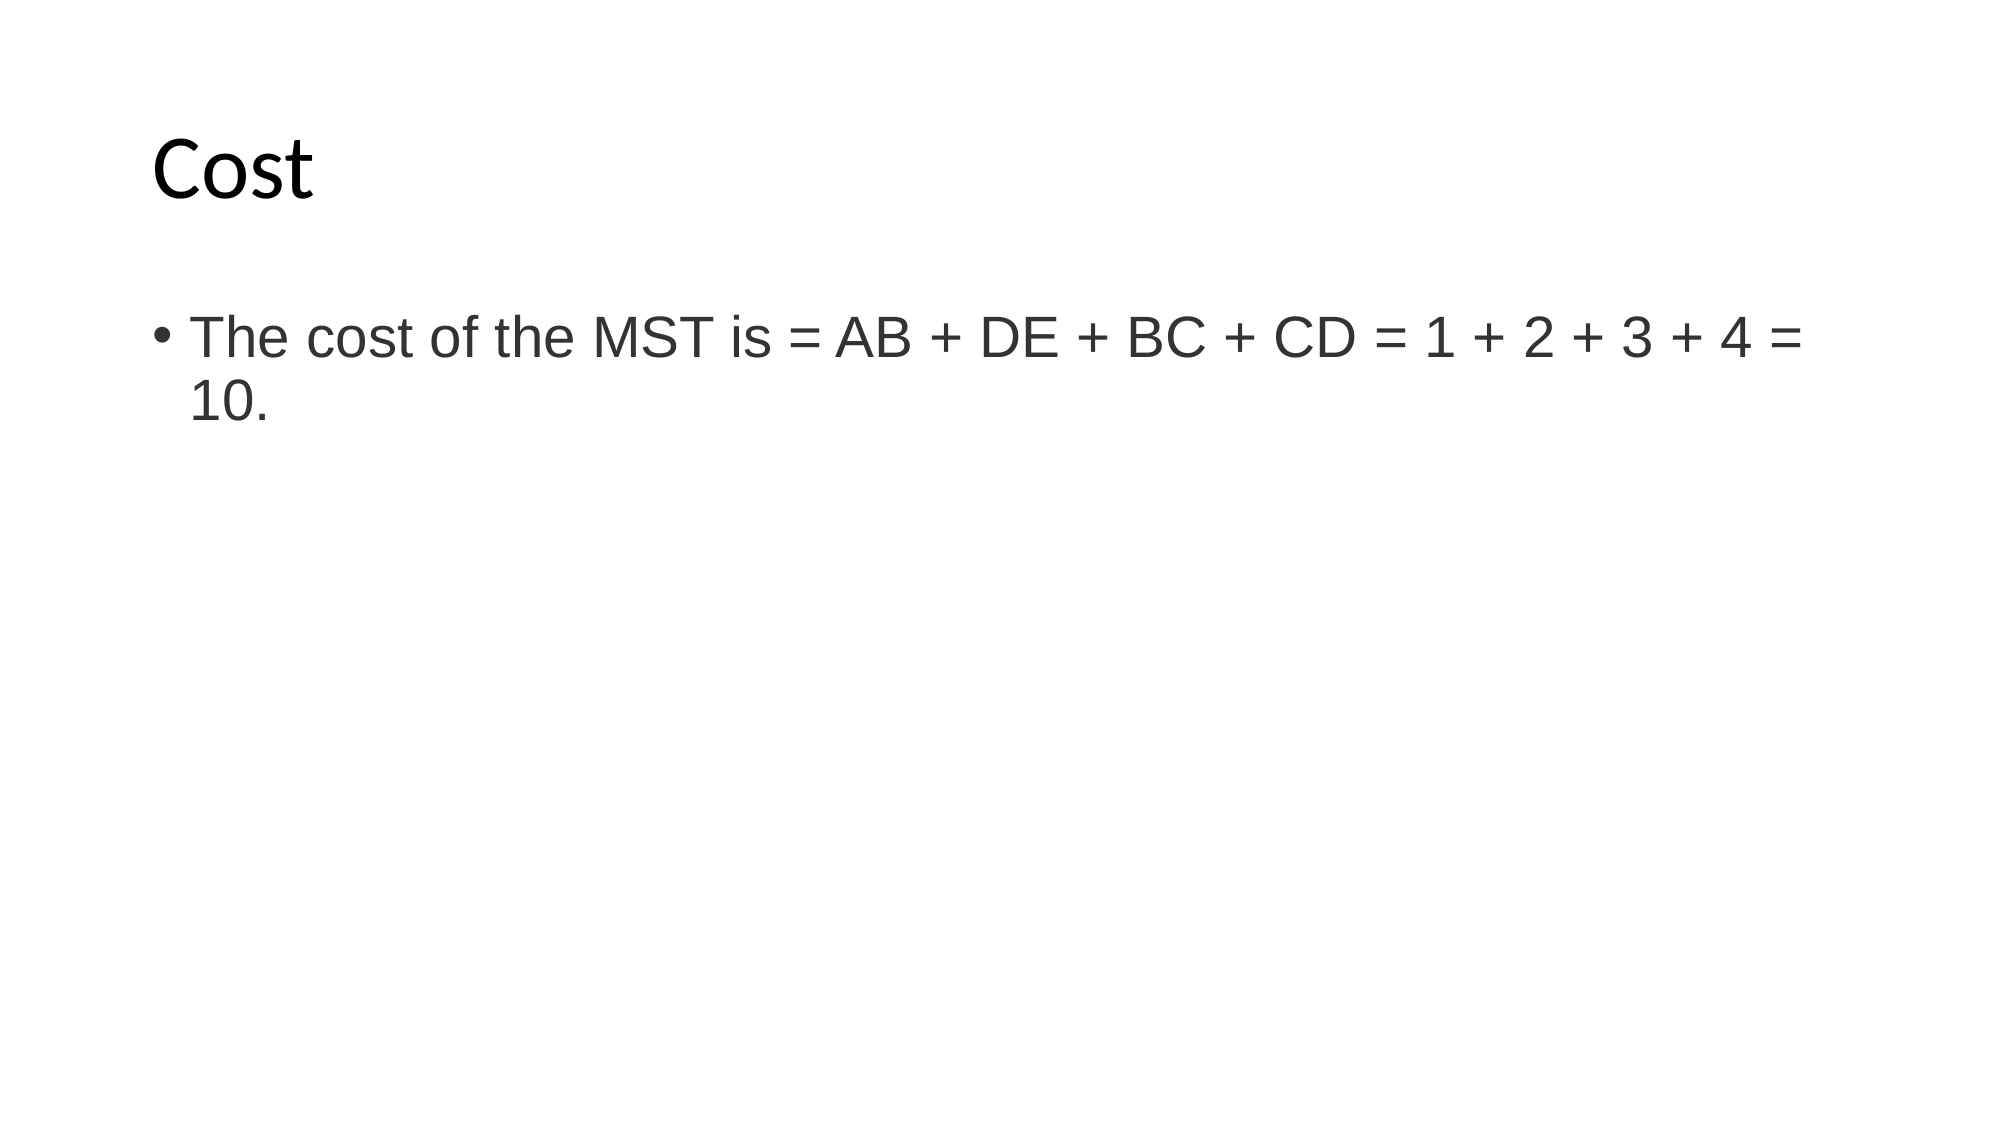

# Cost
The cost of the MST is = AB + DE + BC + CD = 1 + 2 + 3 + 4 = 10.